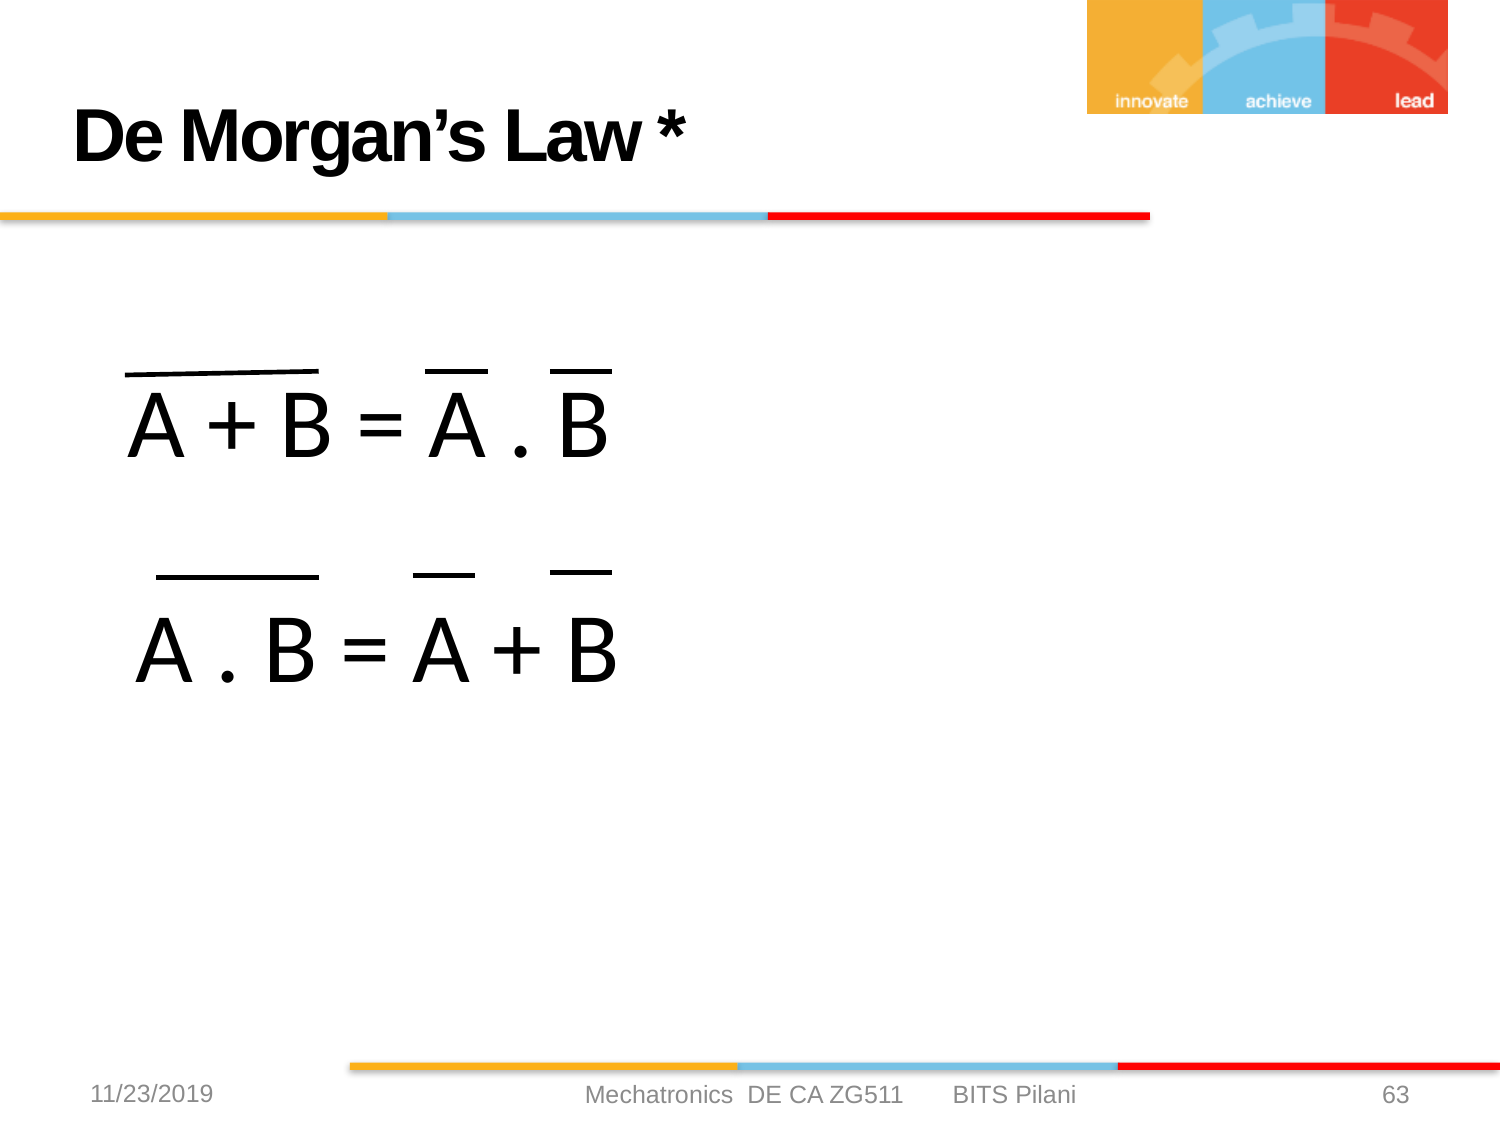

# De Morgan’s Law *
A + B = A . B
A . B = A + B
11/23/2019
Mechatronics  DE CA ZG511       BITS Pilani
63